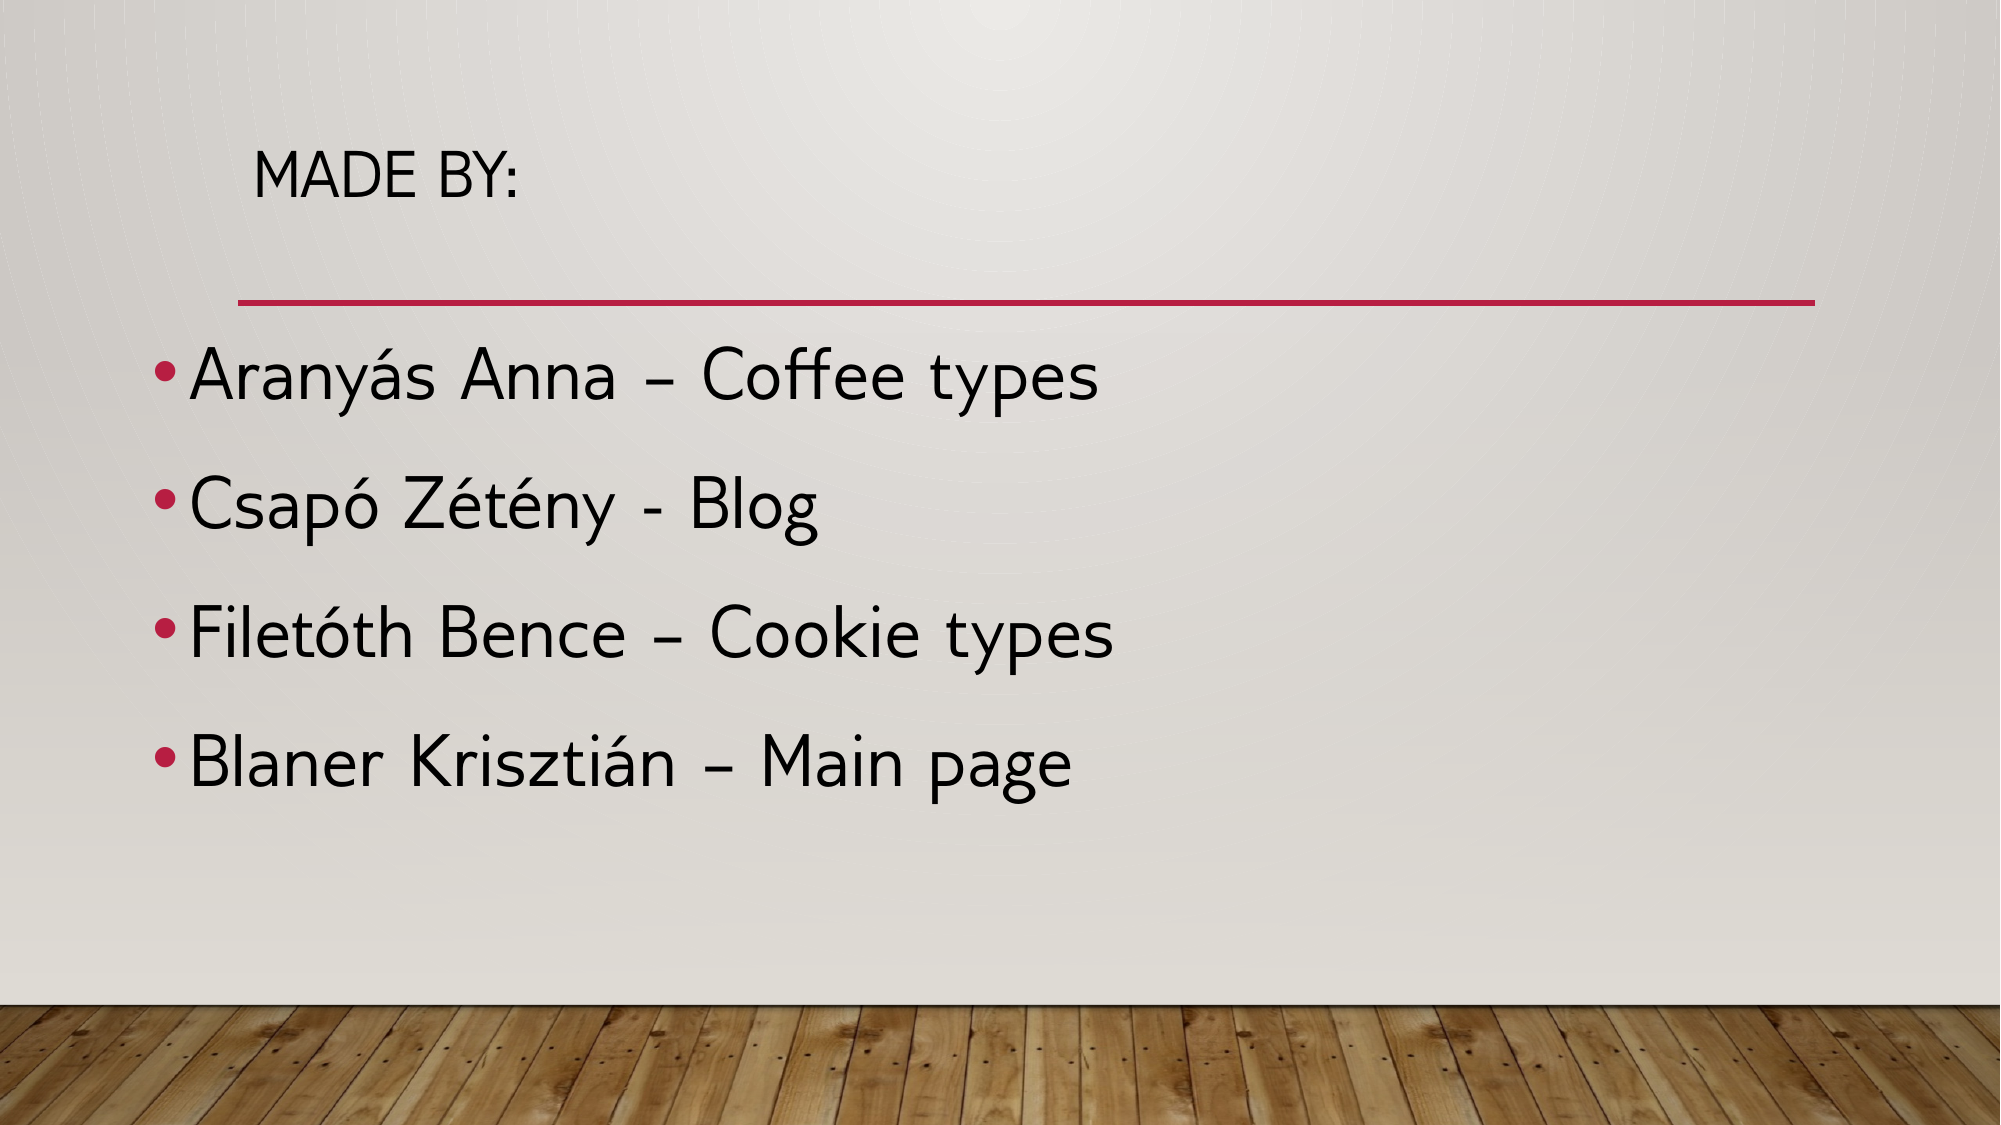

# Made by:
Aranyás Anna – Coffee types
Csapó Zétény - Blog
Filetóth Bence – Cookie types
Blaner Krisztián – Main page